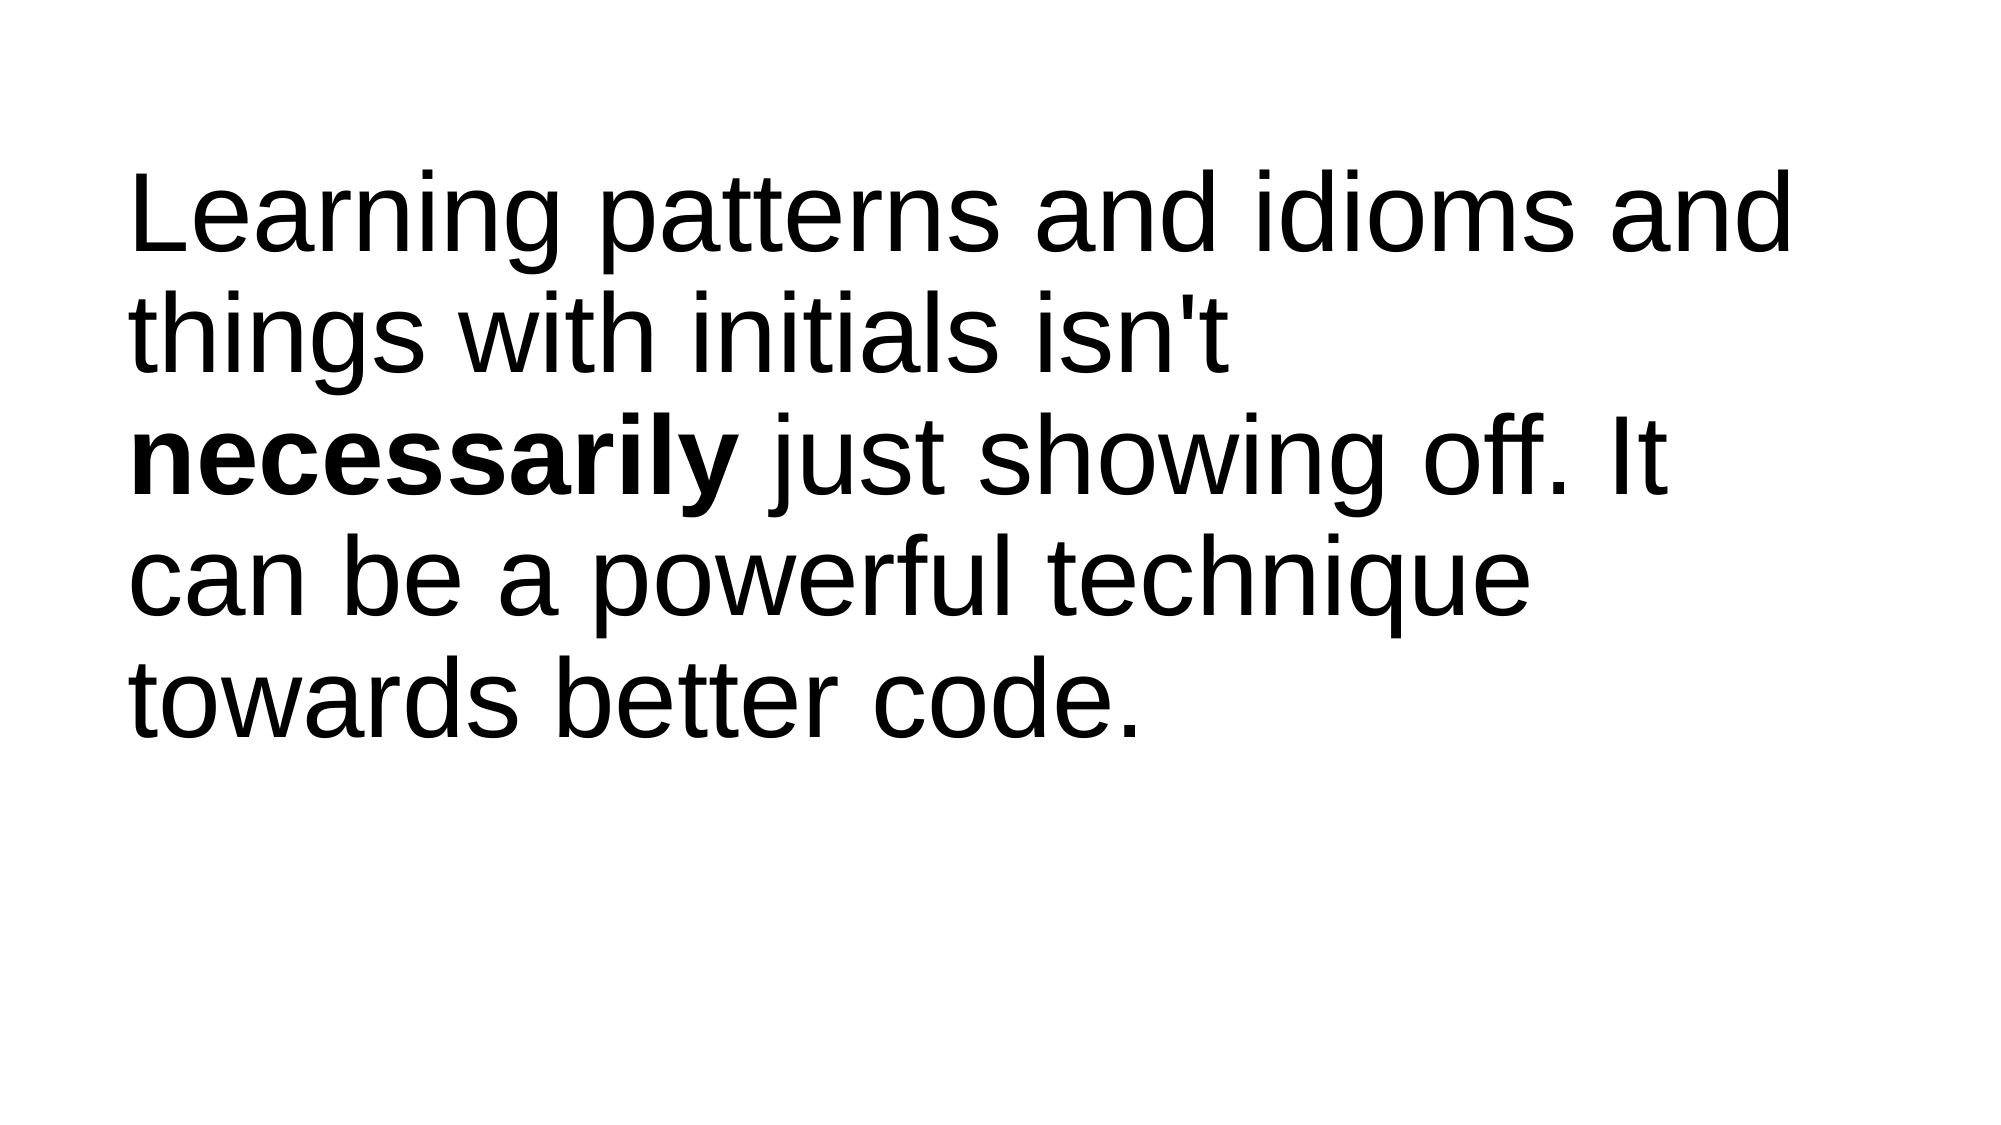

# Learning patterns and idioms and things with initials isn't necessarily just showing off. It can be a powerful technique towards better code.